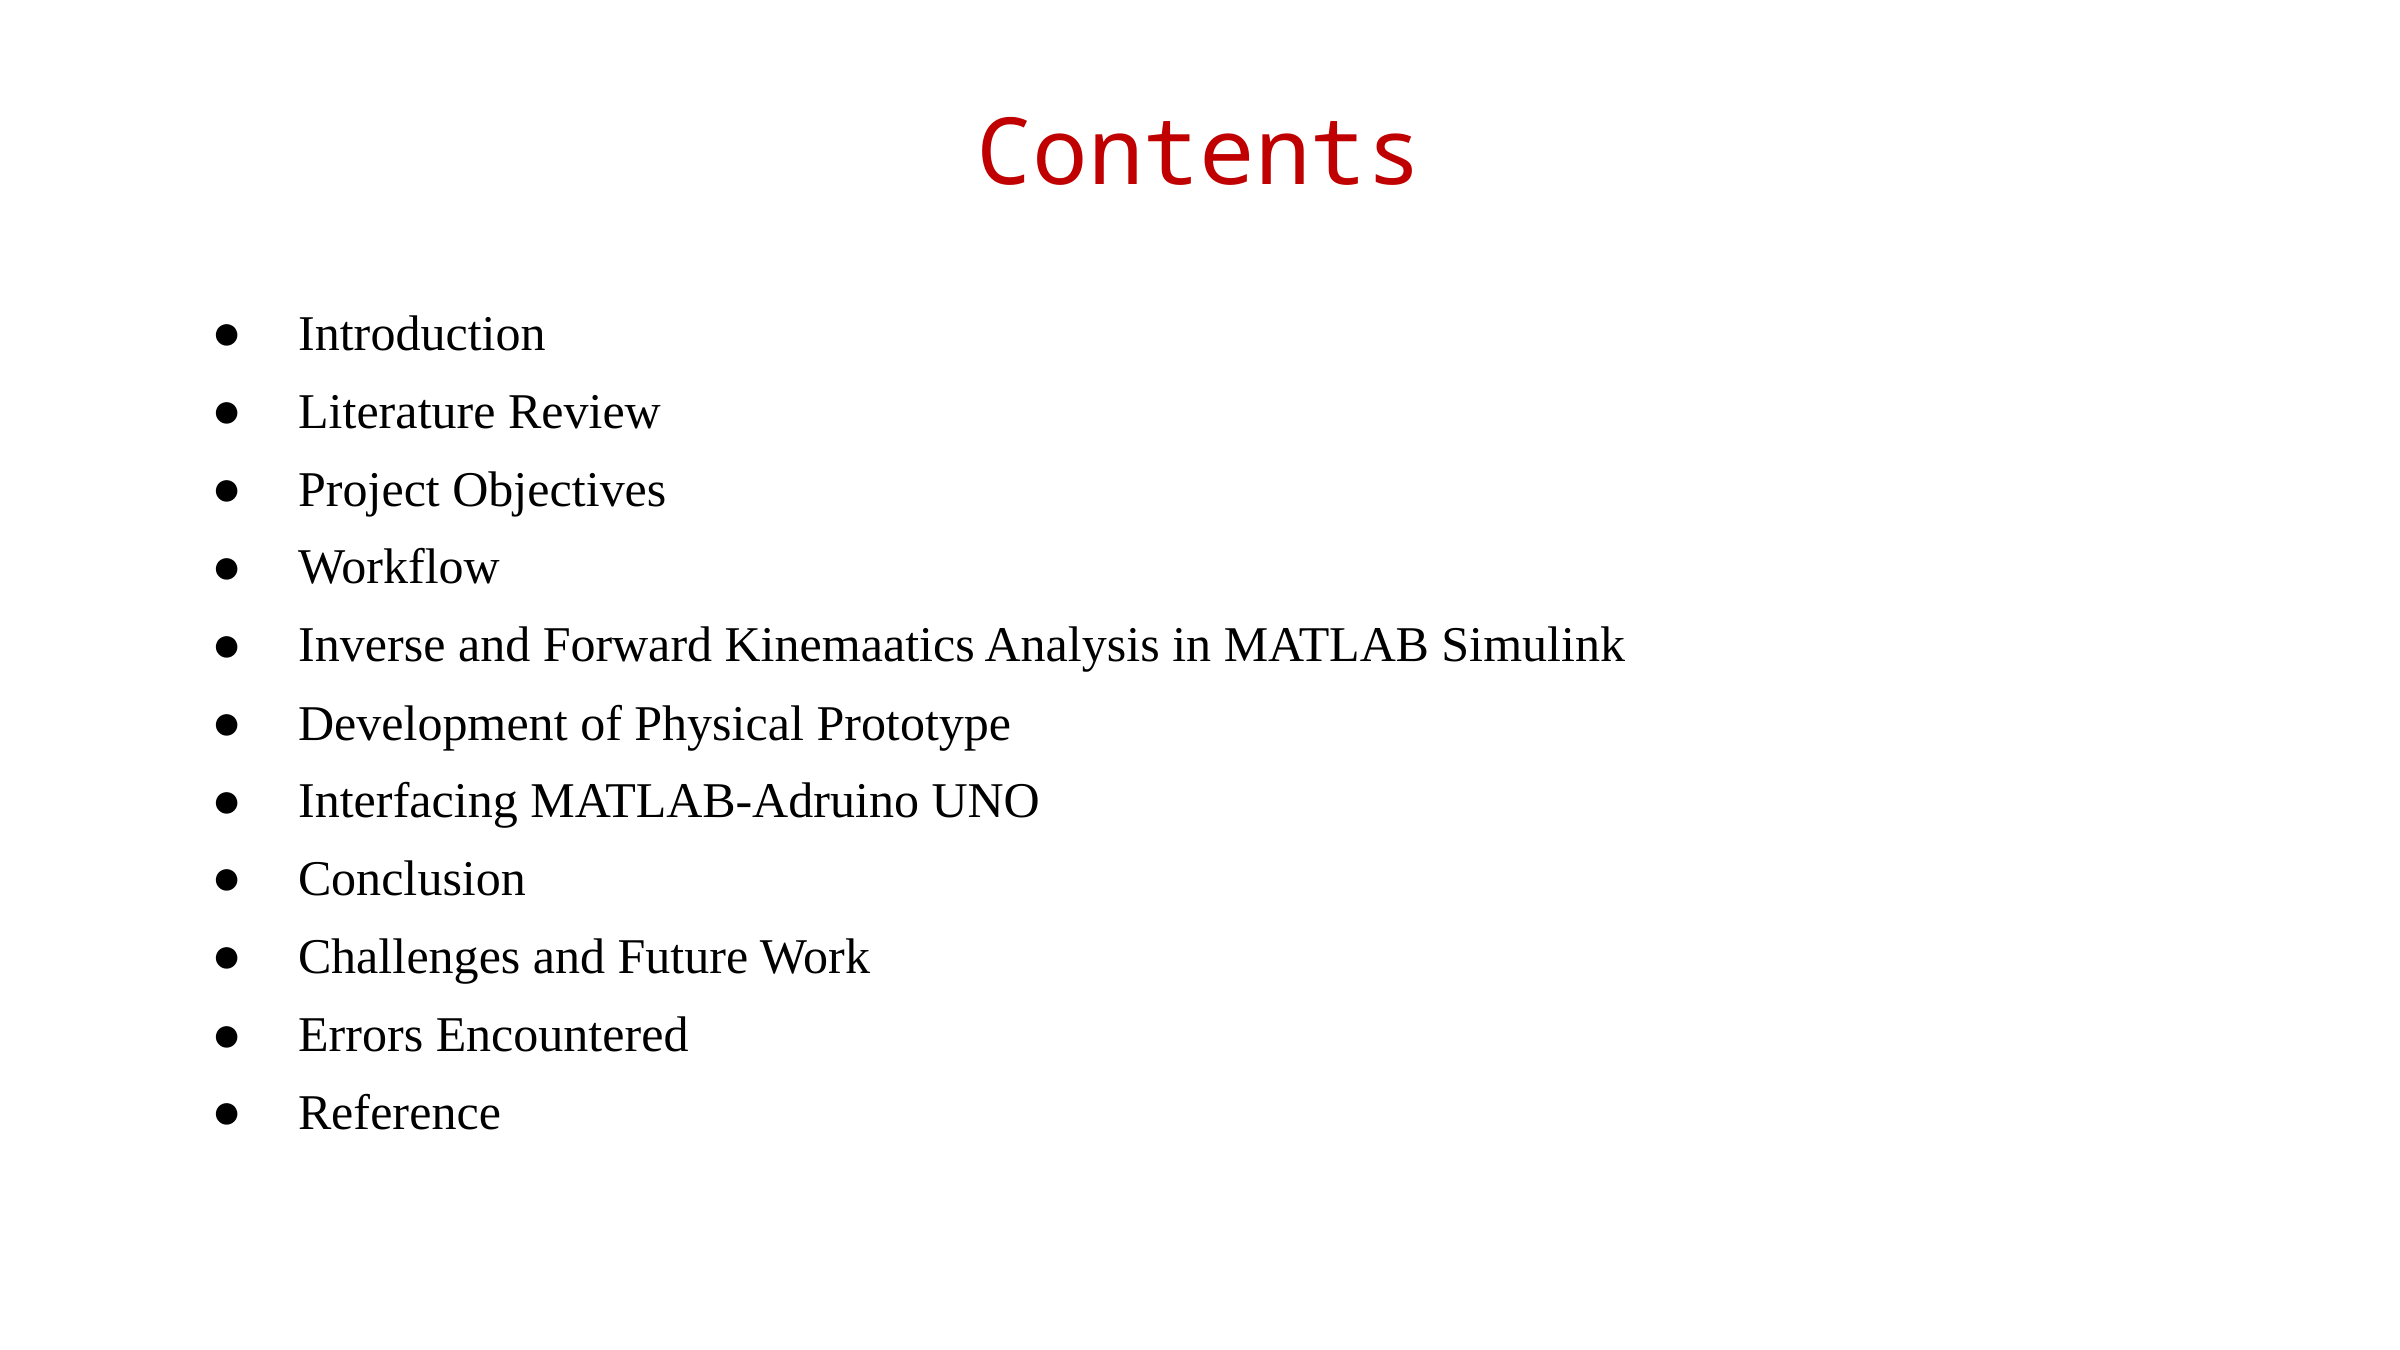

Contents
Introduction
Literature Review
Project Objectives
Workflow
Inverse and Forward Kinemaatics Analysis in MATLAB Simulink
Development of Physical Prototype
Interfacing MATLAB-Adruino UNO
Conclusion
Challenges and Future Work
Errors Encountered
Reference